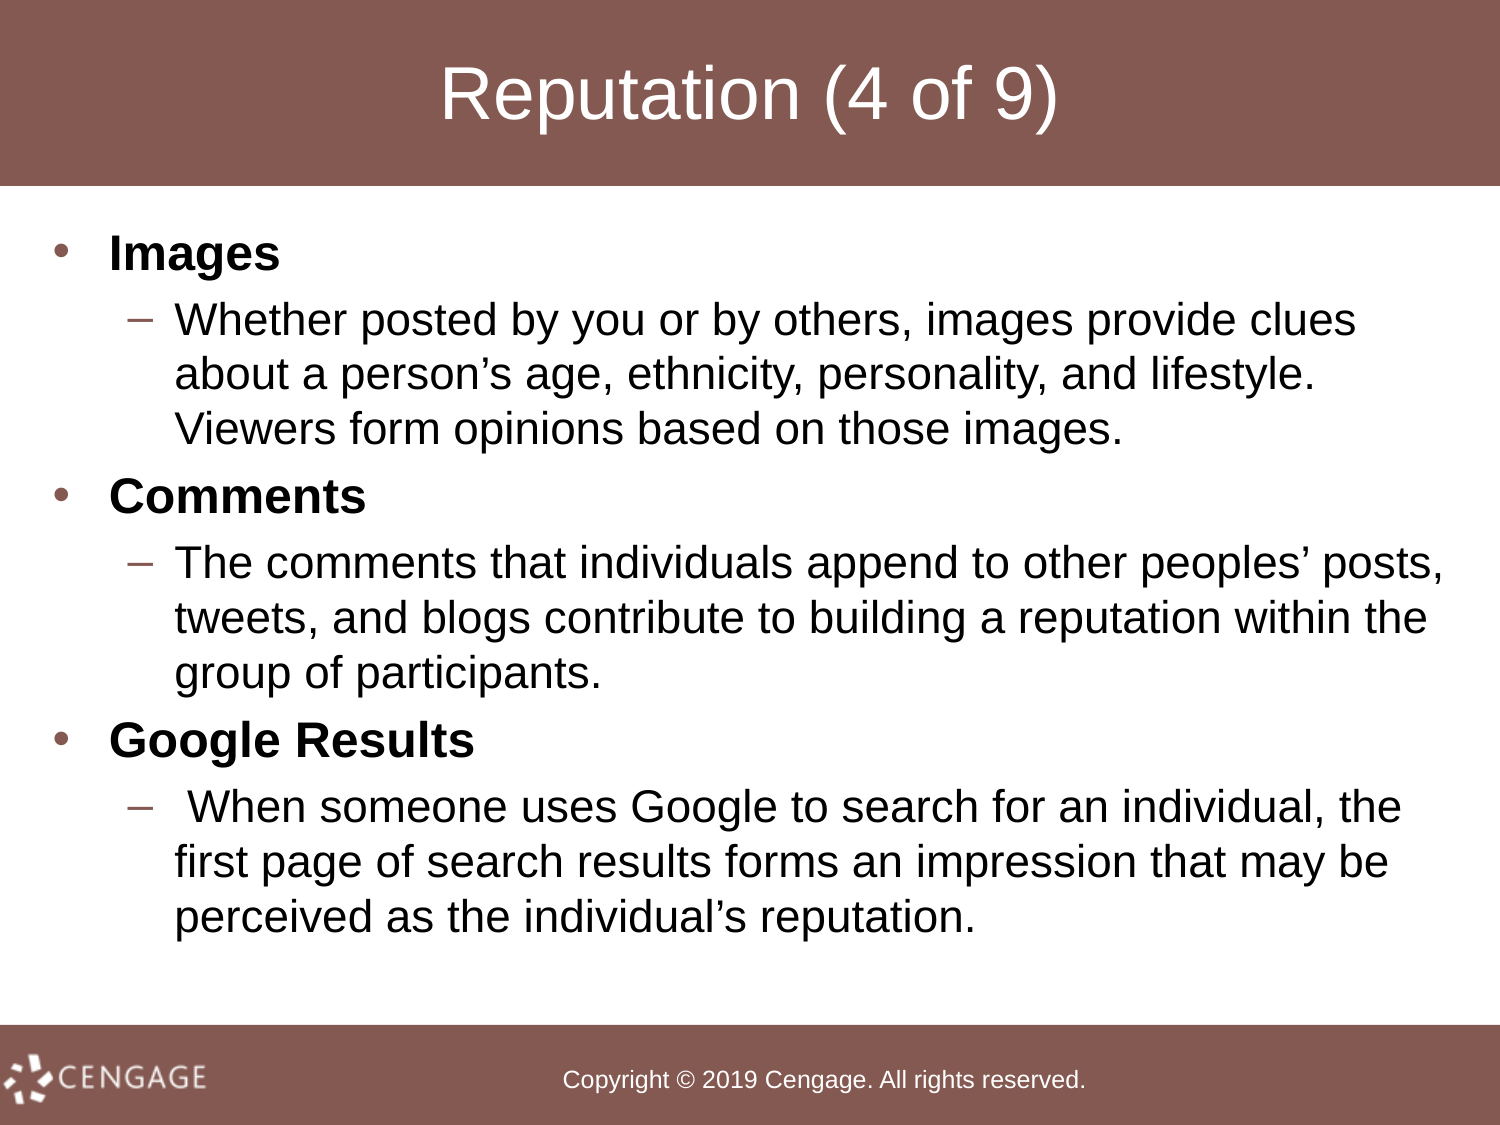

# Reputation (4 of 9)
Images
Whether posted by you or by others, images provide clues about a person’s age, ethnicity, personality, and lifestyle. Viewers form opinions based on those images.
Comments
The comments that individuals append to other peoples’ posts, tweets, and blogs contribute to building a reputation within the group of participants.
Google Results
 When someone uses Google to search for an individual, the first page of search results forms an impression that may be perceived as the individual’s reputation.